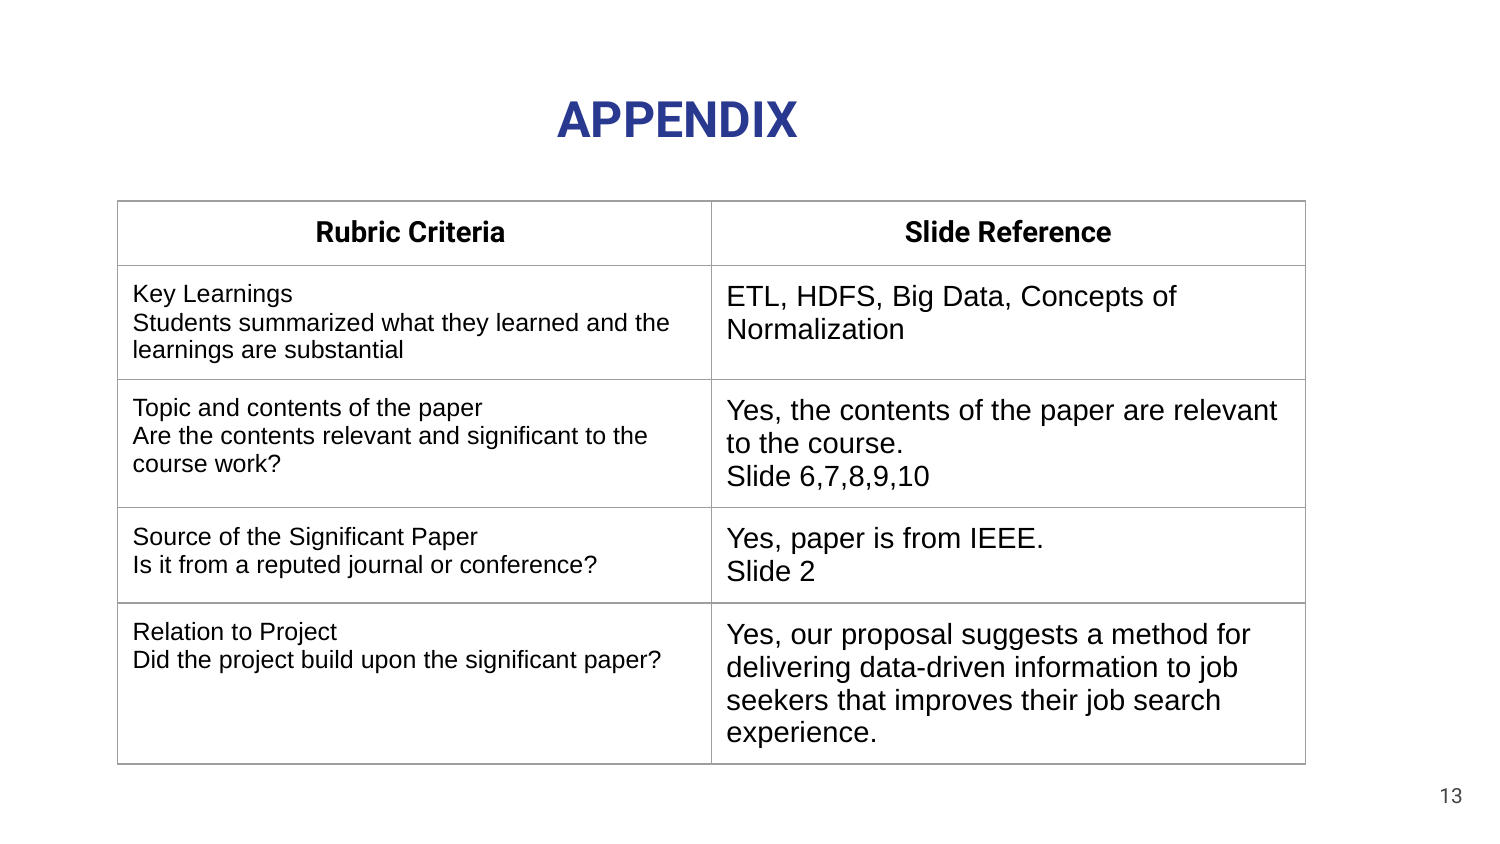

APPENDIX
| Rubric Criteria | Slide Reference |
| --- | --- |
| Key Learnings Students summarized what they learned and the learnings are substantial | ETL, HDFS, Big Data, Concepts of Normalization |
| Topic and contents of the paper Are the contents relevant and significant to the course work? | Yes, the contents of the paper are relevant to the course. Slide 6,7,8,9,10 |
| Source of the Significant Paper Is it from a reputed journal or conference? | Yes, paper is from IEEE. Slide 2 |
| Relation to Project Did the project build upon the significant paper? | Yes, our proposal suggests a method for delivering data-driven information to job seekers that improves their job search experience. |
13